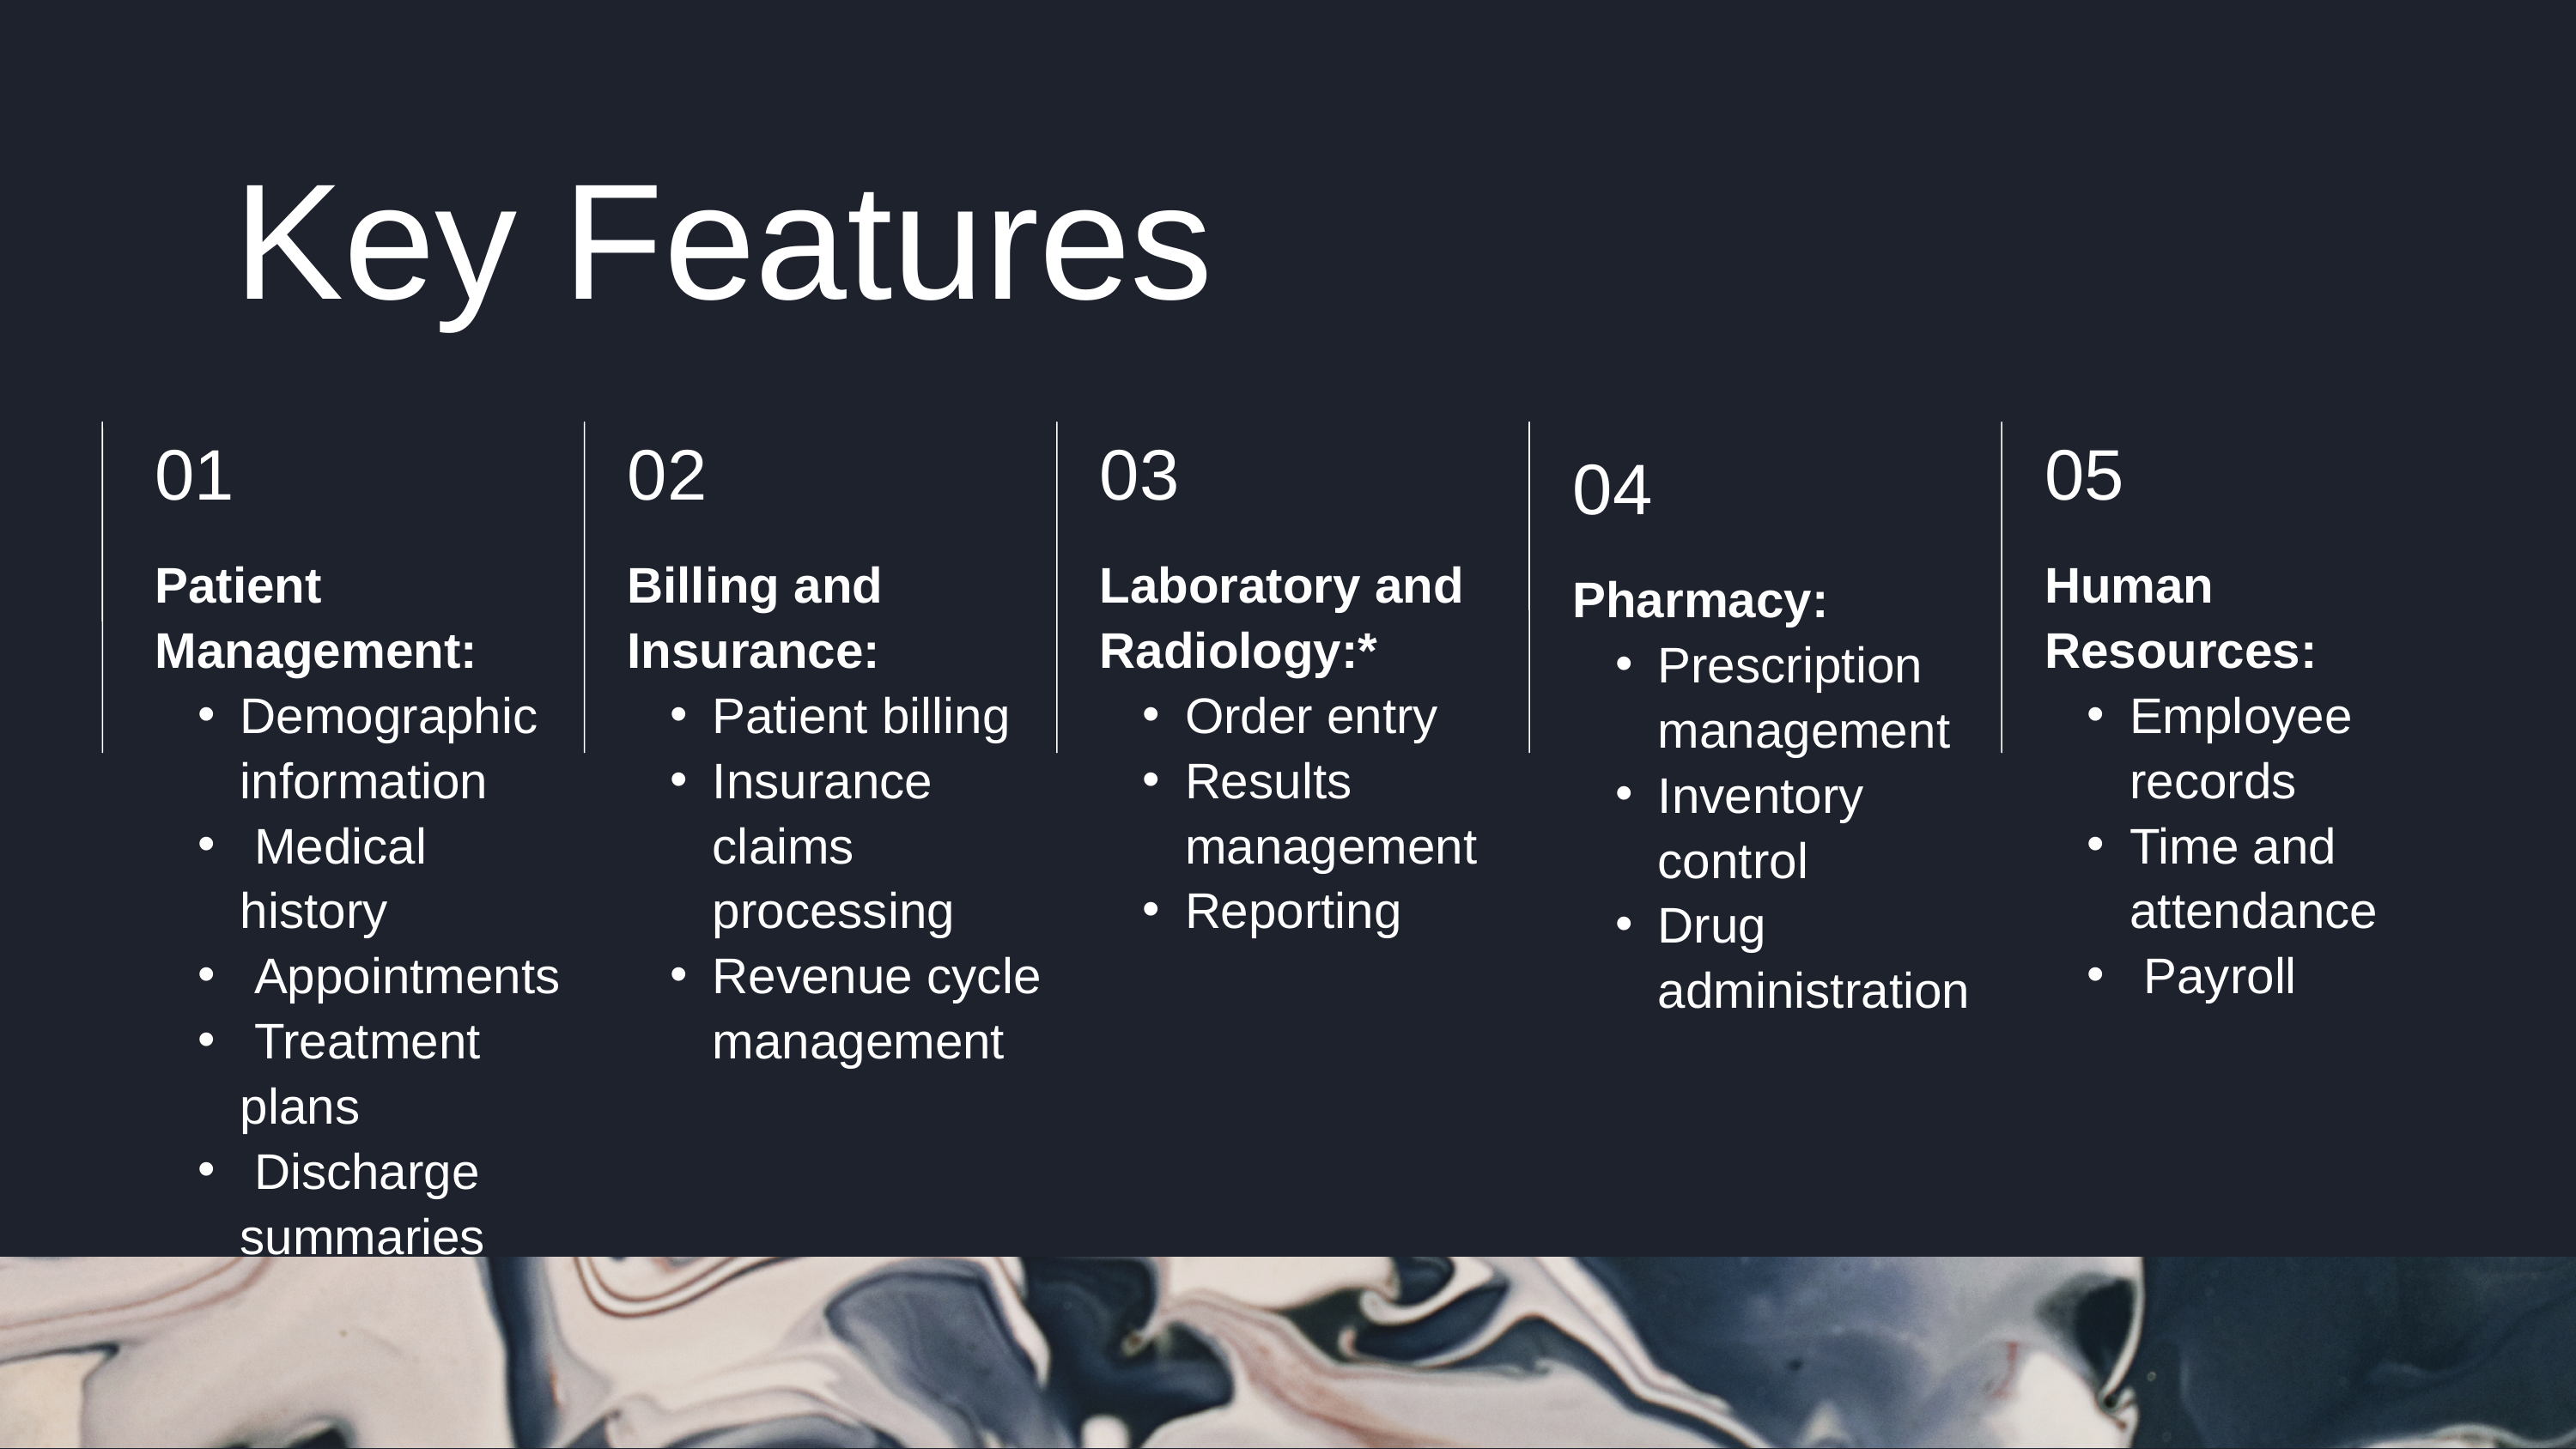

Key Features

01
Patient Management:
Demographic information
 Medical history
 Appointments
 Treatment plans
 Discharge summaries

02
Billing and Insurance:
Patient billing
Insurance claims processing
Revenue cycle management
03
Laboratory and Radiology:*
Order entry
Results management
Reporting

05
Human Resources:
Employee records
Time and attendance
 Payroll

04
Pharmacy:
Prescription management
Inventory control
Drug administration